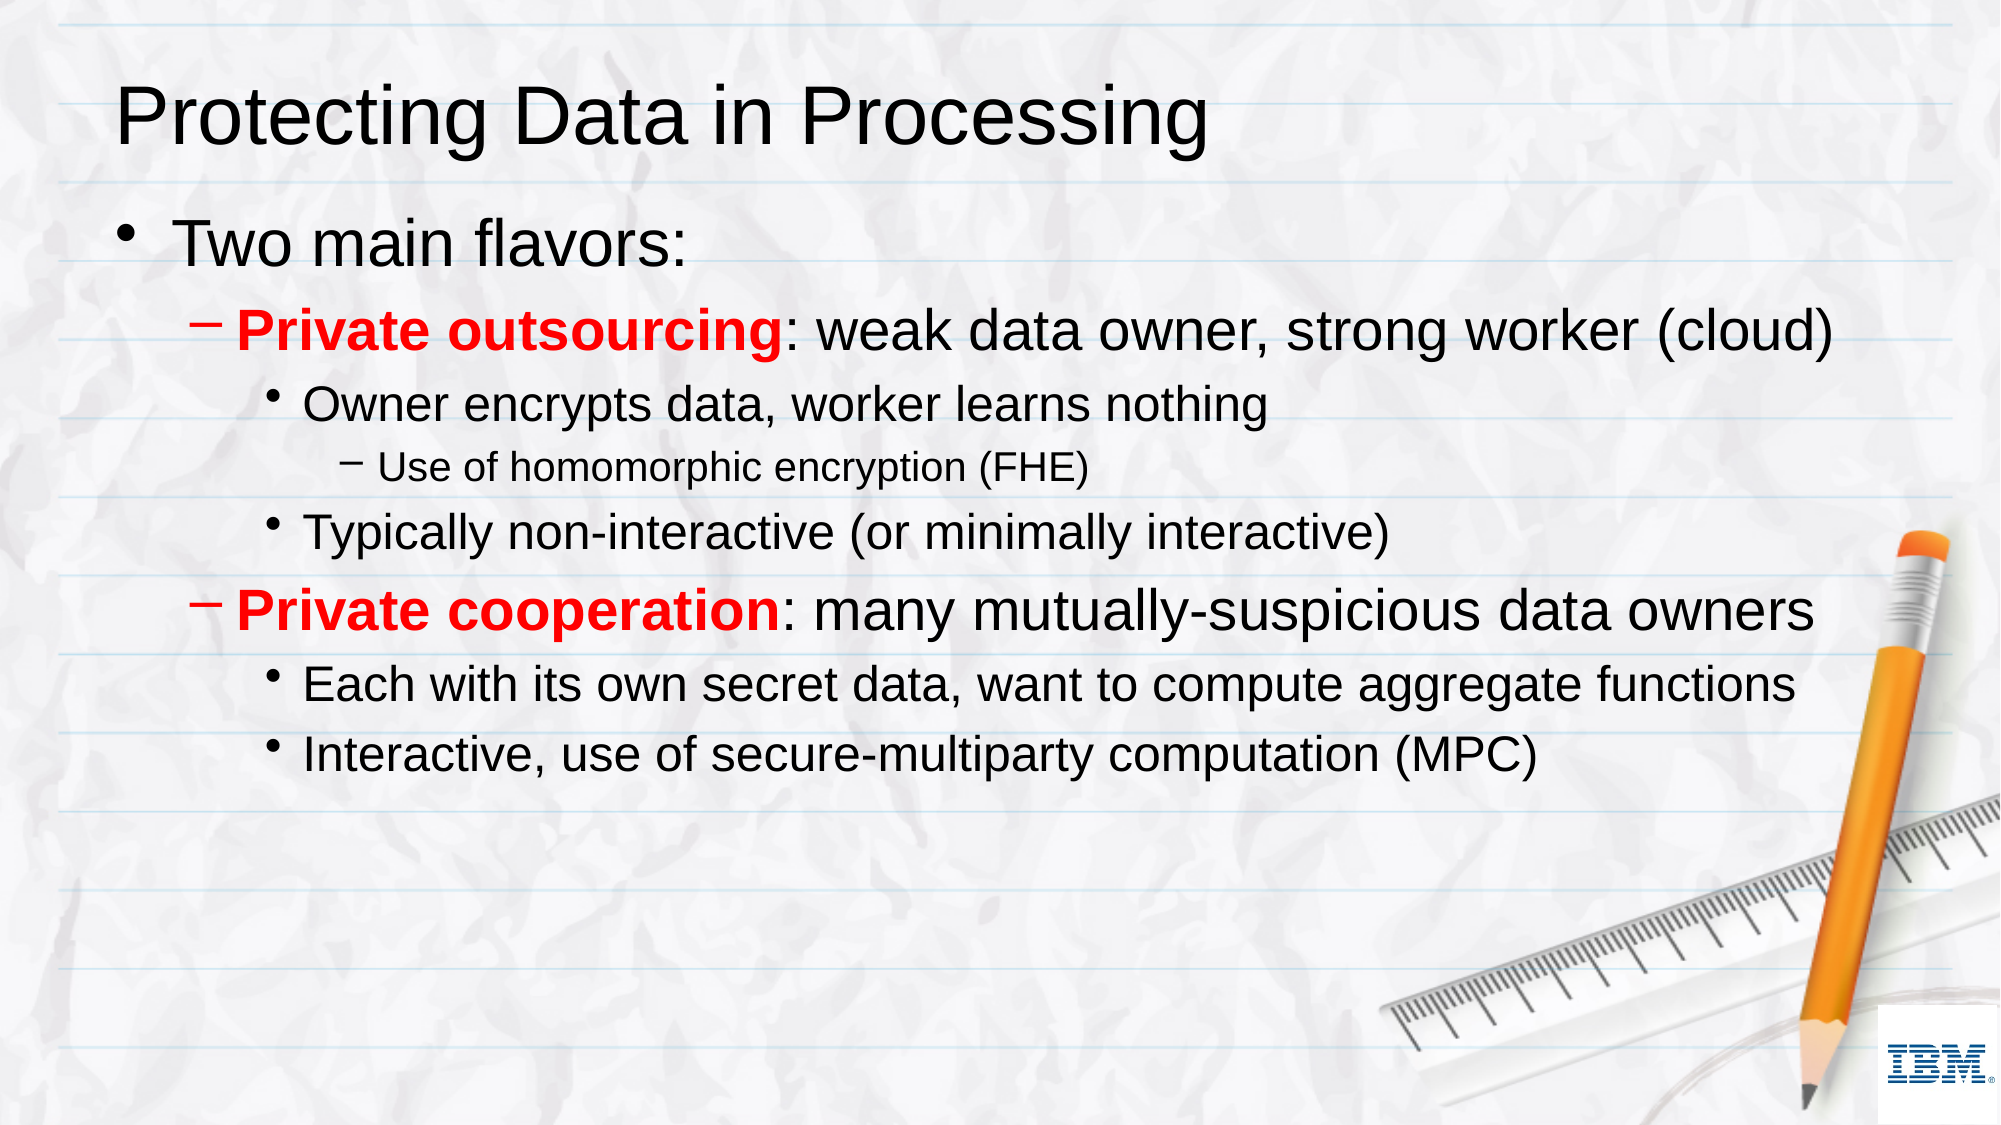

# Protecting Data in Processing
Two main flavors:
Private outsourcing: weak data owner, strong worker (cloud)
Owner encrypts data, worker learns nothing
Use of homomorphic encryption (FHE)
Typically non-interactive (or minimally interactive)
Private cooperation: many mutually-suspicious data owners
Each with its own secret data, want to compute aggregate functions
Interactive, use of secure-multiparty computation (MPC)